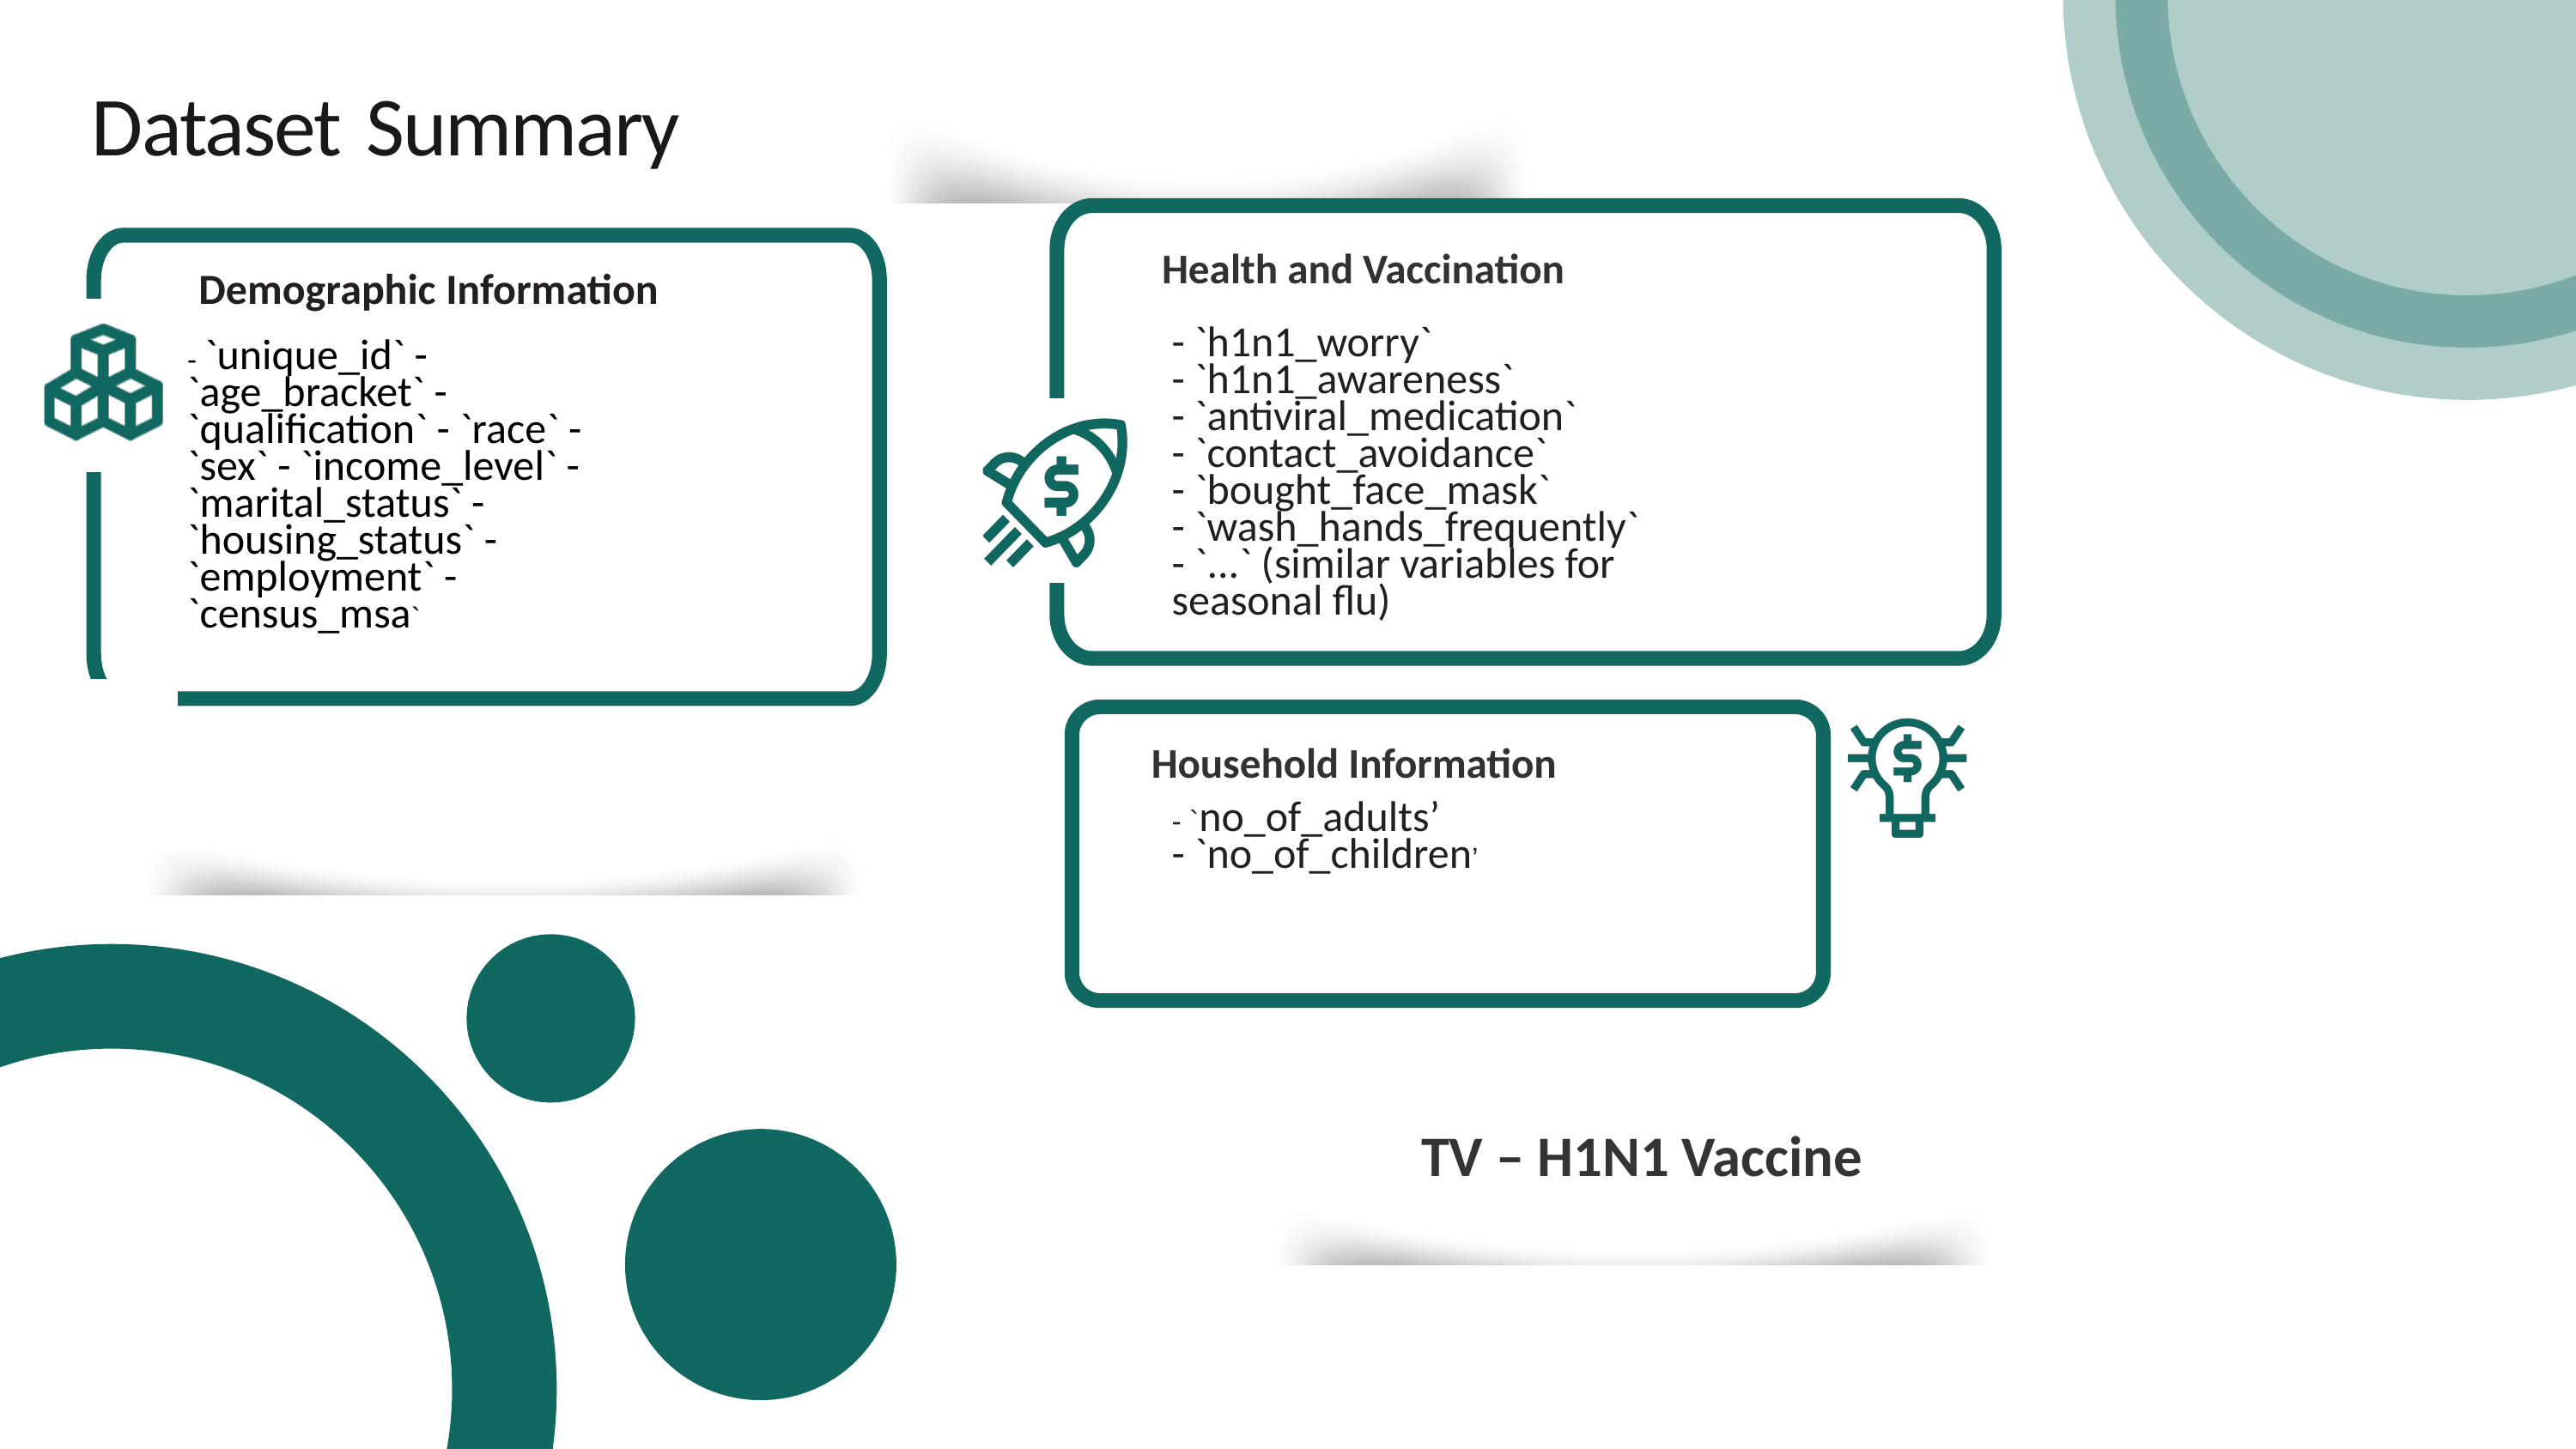

Dataset Summary

Health and Vaccination
Demographic Information

- `h1n1_worry`
- `h1n1_awareness`
- `antiviral_medication`
- `contact_avoidance`
- `bought_face_mask`
- `wash_hands_frequently`
- `...` (similar variables for seasonal flu)
- `unique_id` - `age_bracket` - `qualification` - `race` - `sex` - `income_level` - `marital_status` - `housing_status` - `employment` - `census_msa`

 Household Information
- `no_of_adults’
- `no_of_children’

TV – H1N1 Vaccine